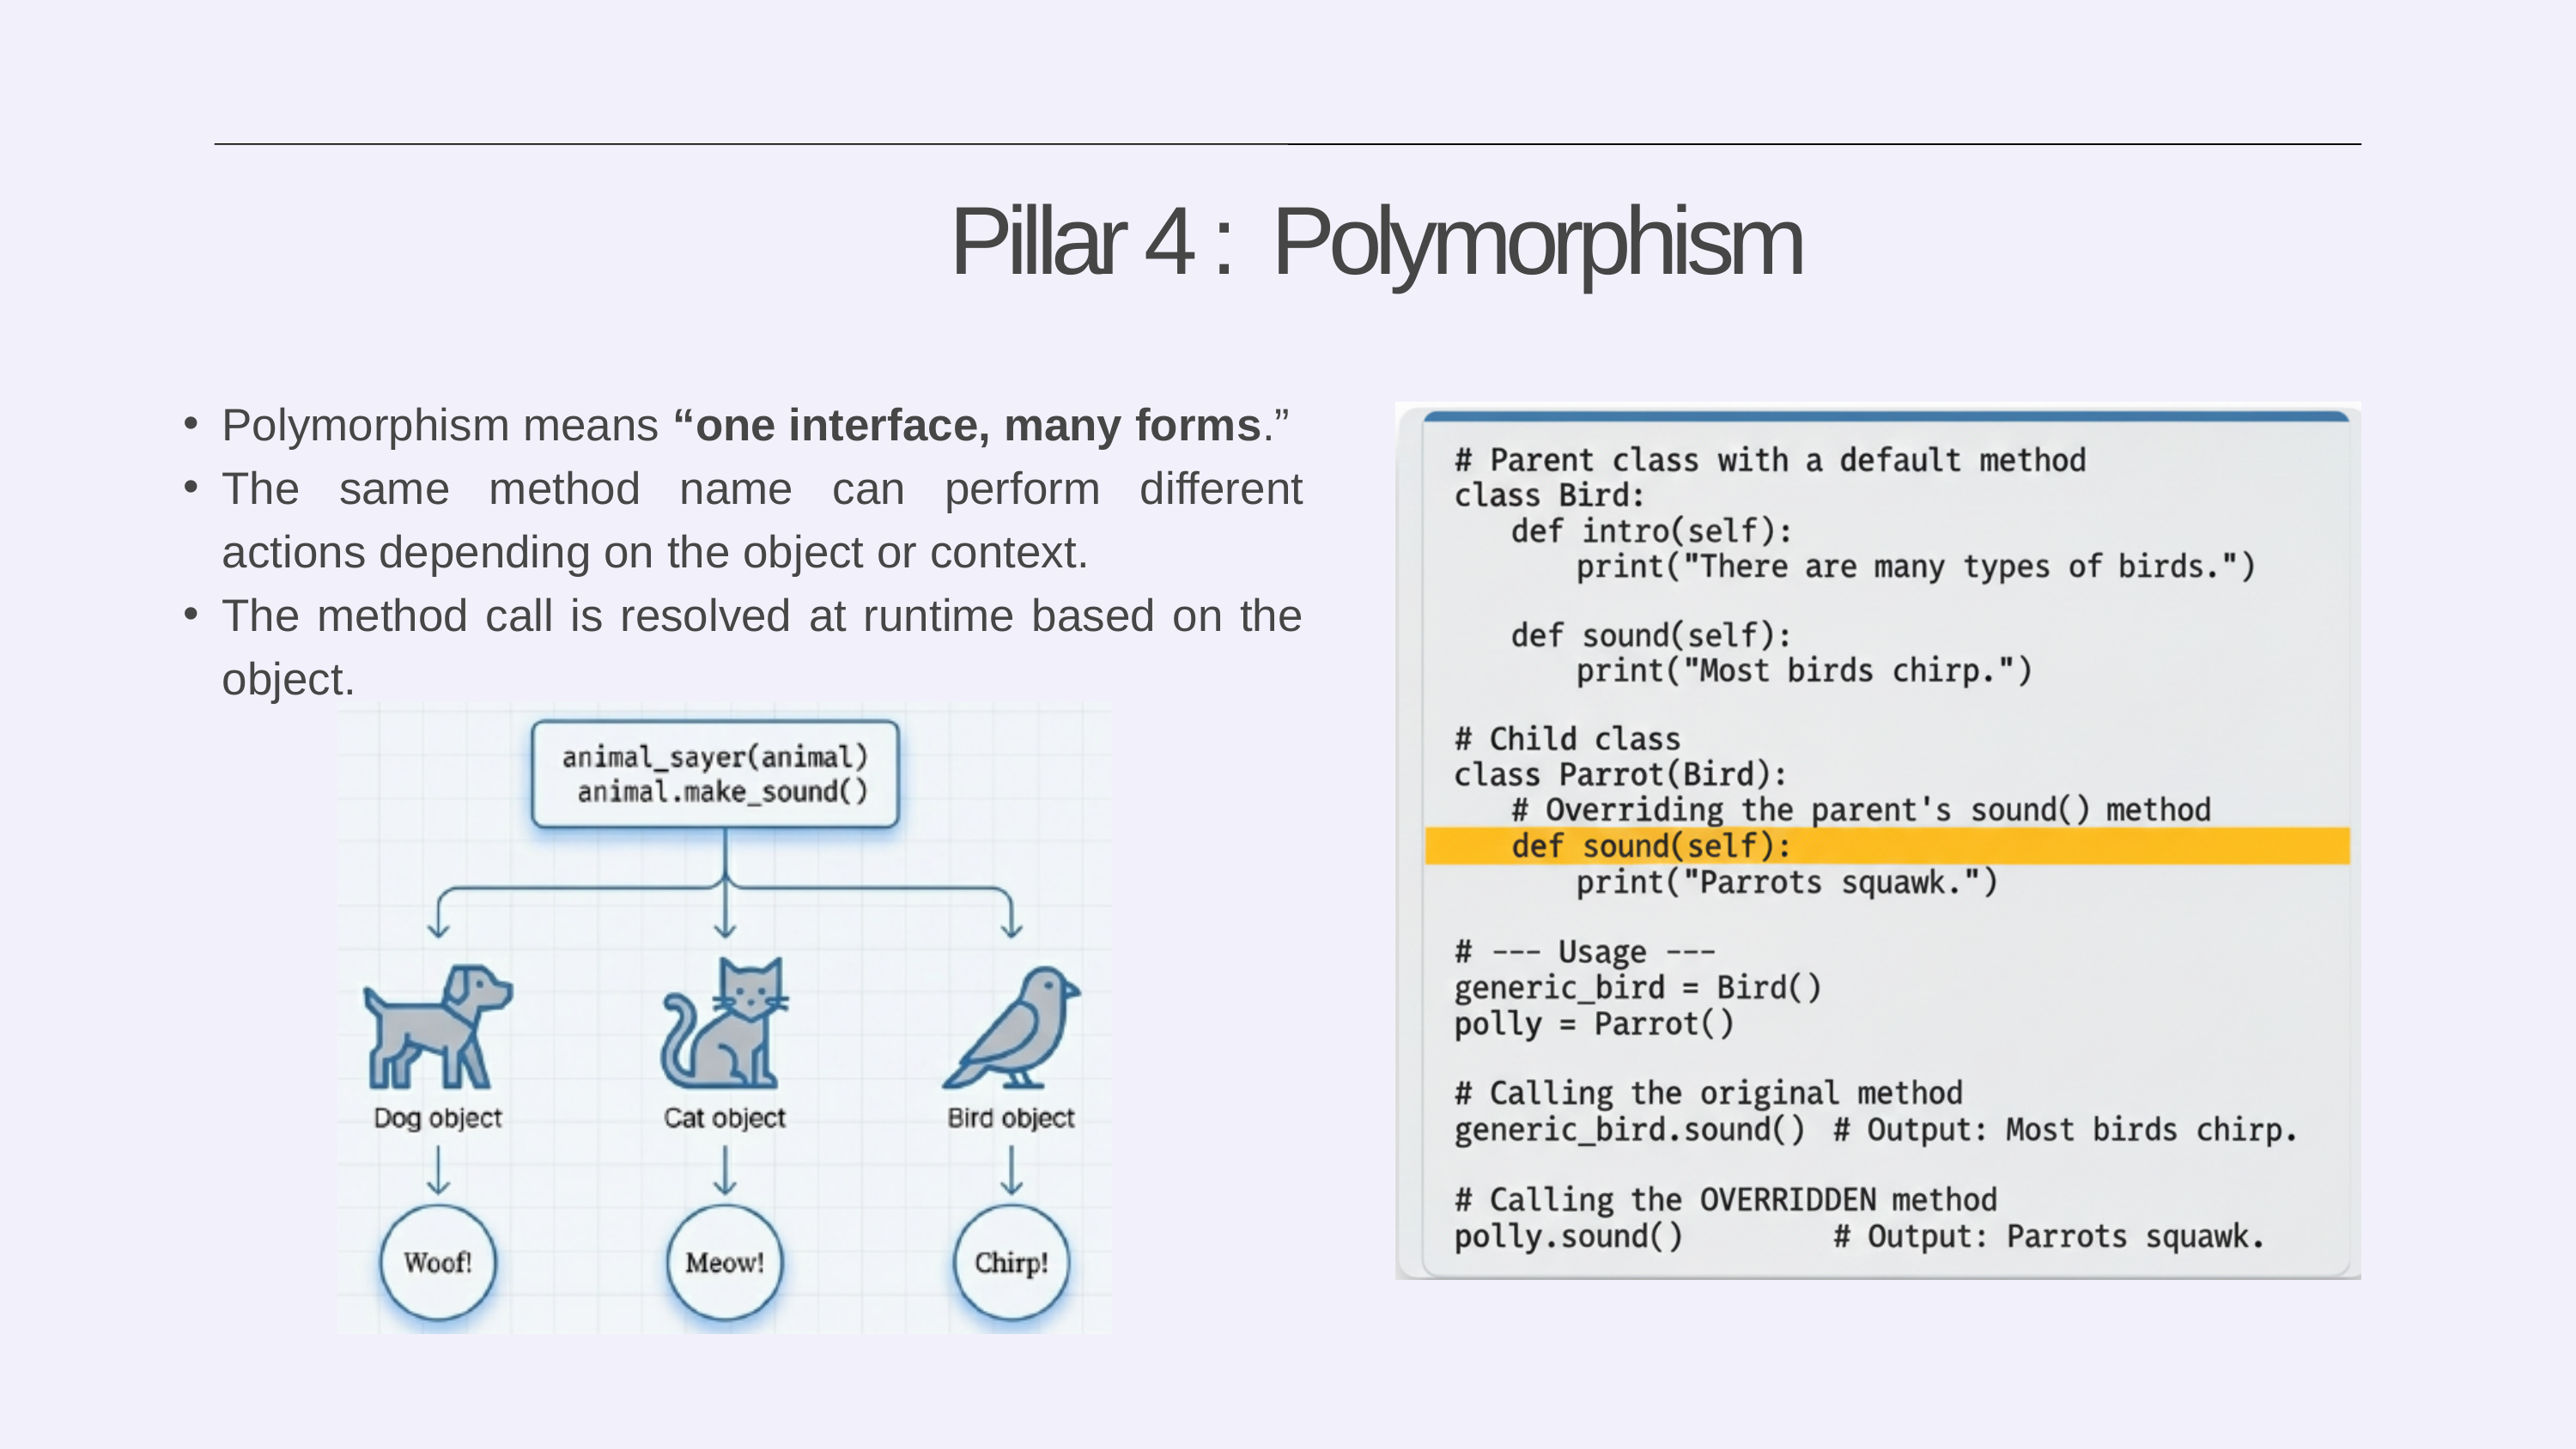

Pillar 4 :  Polymorphism
Polymorphism means “one interface, many forms.”
The same method name can perform different actions depending on the object or context.
The method call is resolved at runtime based on the object.